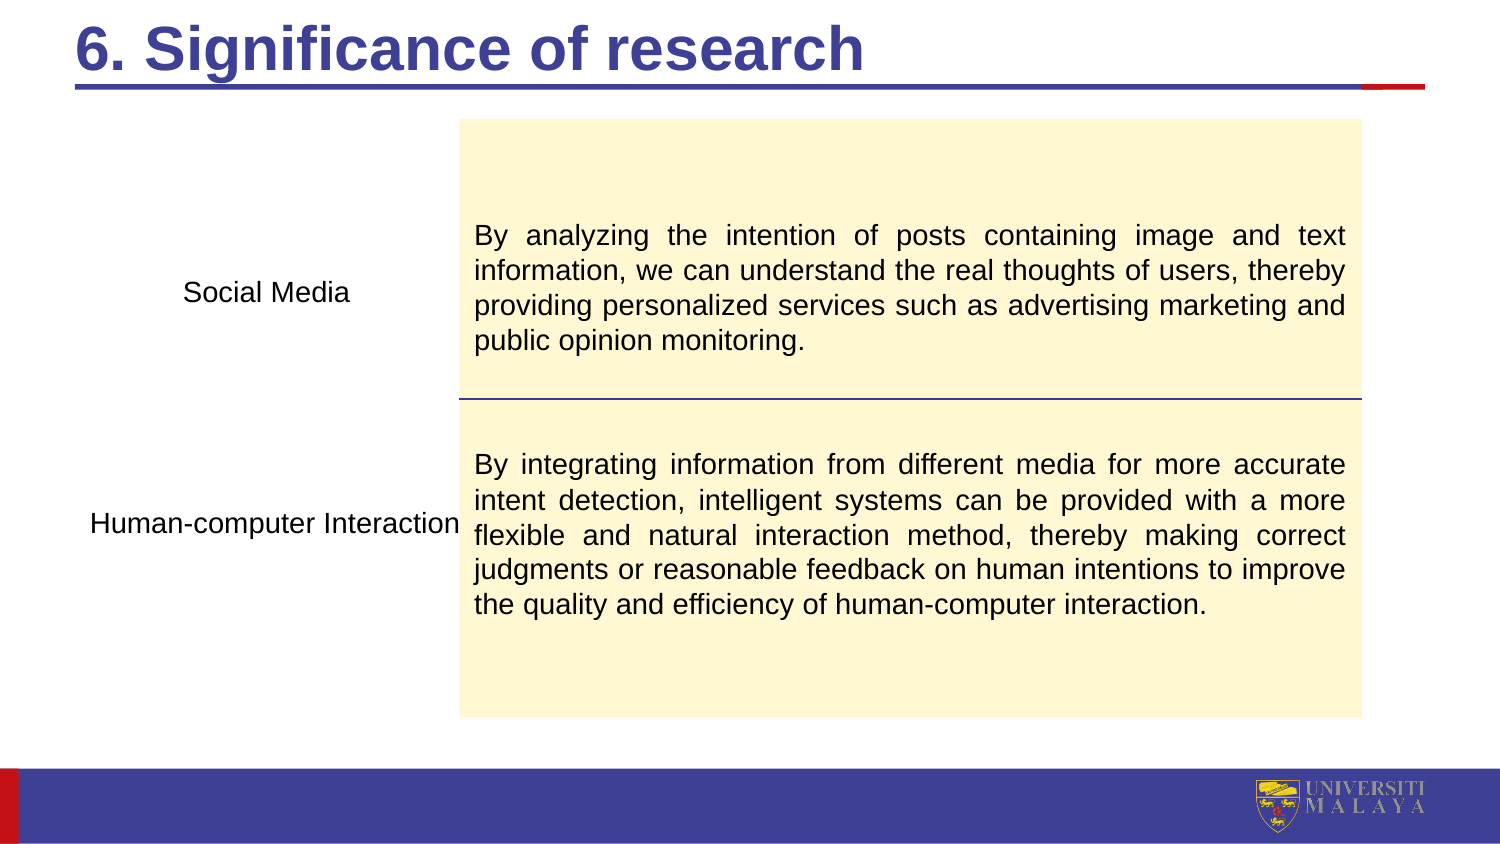

# 6. Significance of research

By analyzing the intention of posts containing image and text information, we can understand the real thoughts of users, thereby providing personalized services such as advertising marketing and public opinion monitoring.

By integrating information from different media for more accurate intent detection, intelligent systems can be provided with a more flexible and natural interaction method, thereby making correct judgments or reasonable feedback on human intentions to improve the quality and efficiency of human-computer interaction.

Social Media
Human-computer Interaction